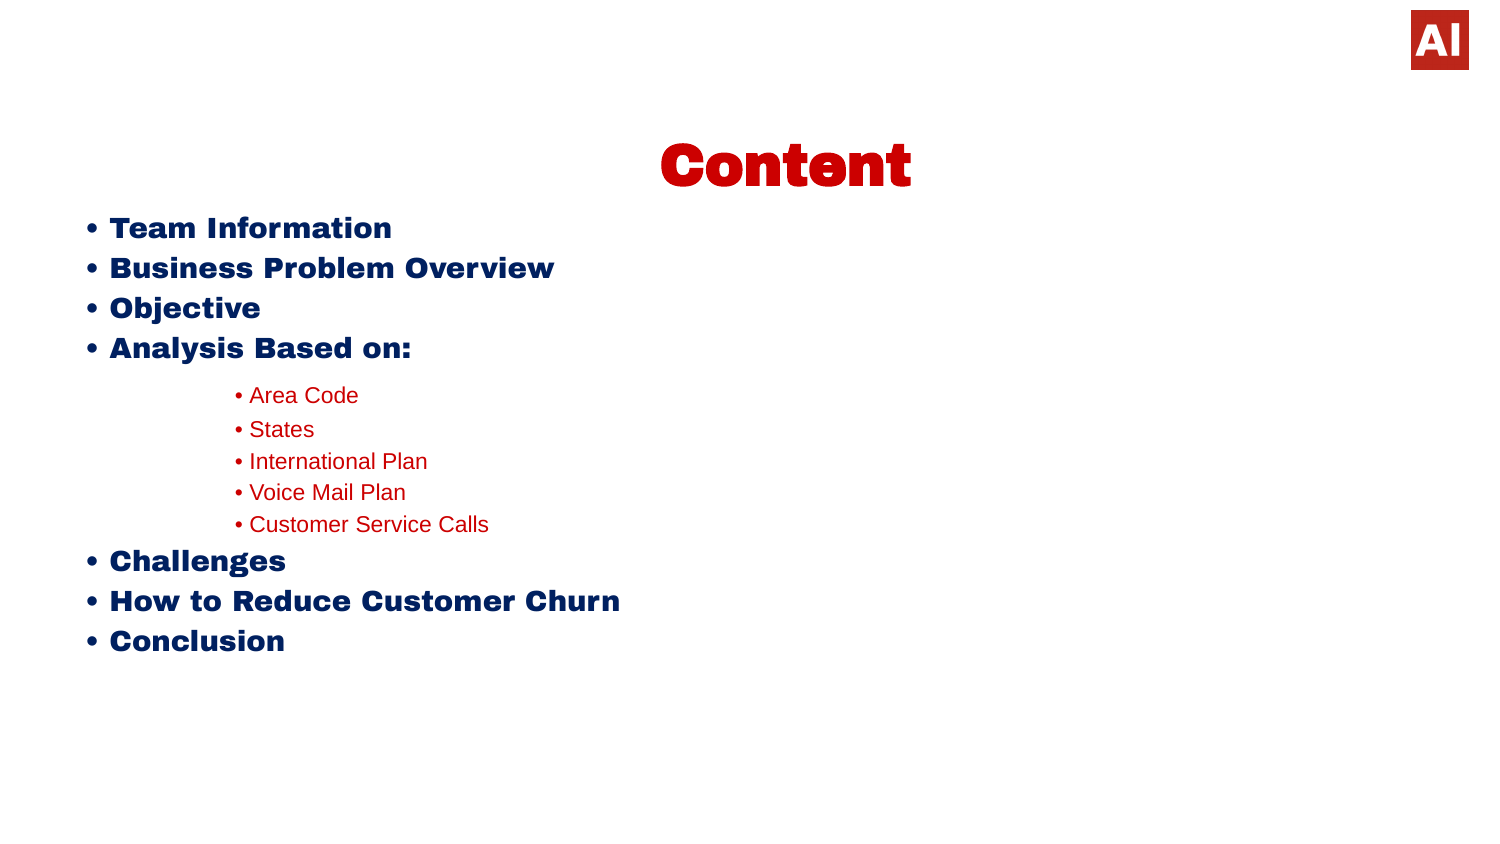

#
Content
• Team Information
• Business Problem Overview
• Objective
• Analysis Based on:
	• Area Code
	• States
	• International Plan
	• Voice Mail Plan
	• Customer Service Calls
• Challenges
• How to Reduce Customer Churn
• Conclusion